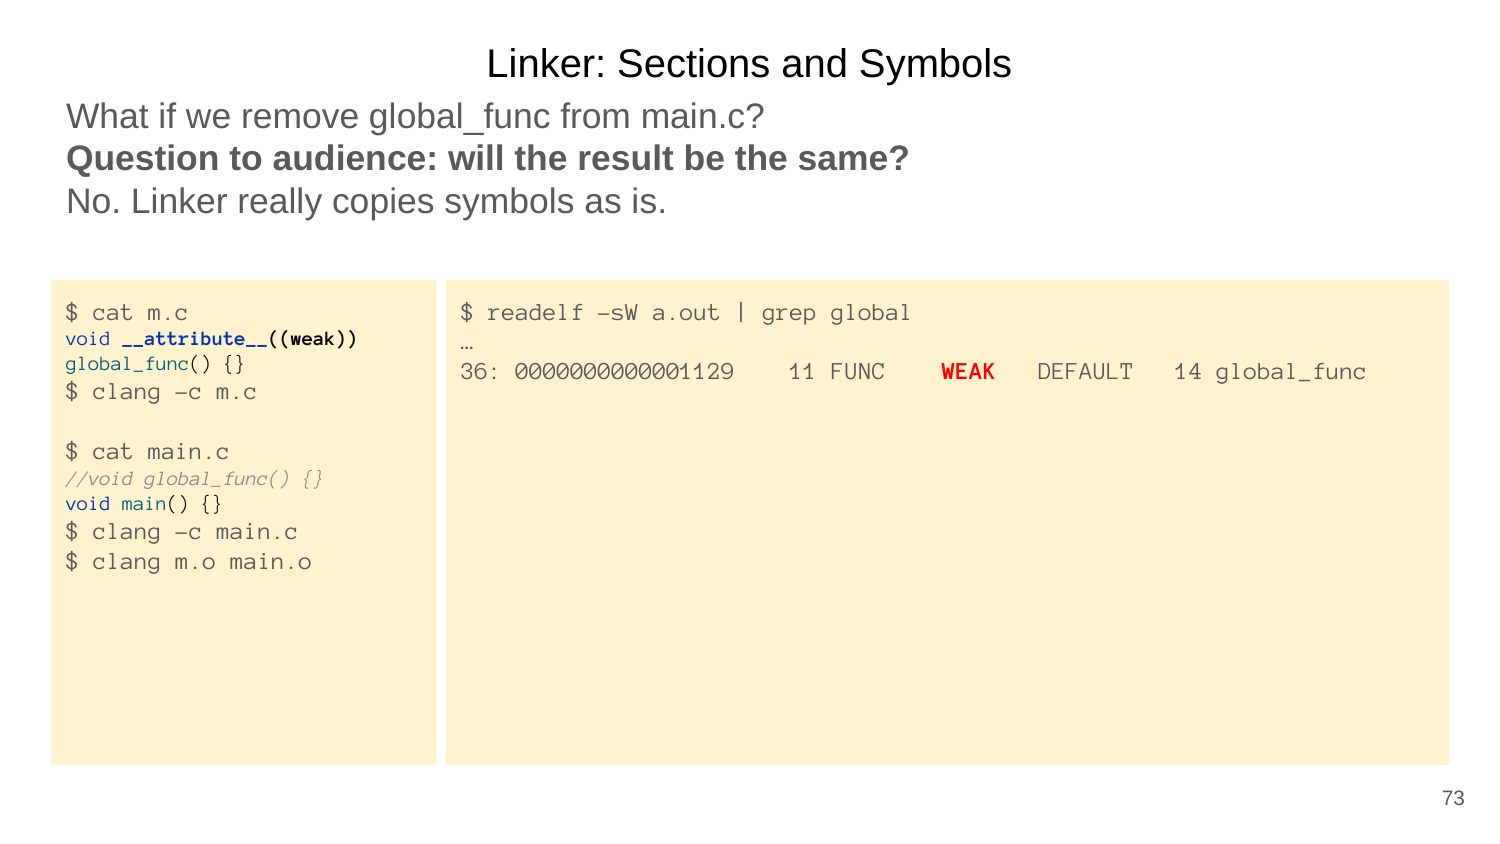

Linker: Sections and Symbols
What if we remove global_func from main.c?
Question to audience: will the result be the same?
No. Linker really copies symbols as is.

$ cat m.c
void __attribute__((weak)) global_func() {}
$ clang -c m.c

$ cat main.c
//void global_func() {}
void main() {}
$ clang -c main.c
$ clang m.o main.o

$ readelf -sW a.out | grep global
…
36: 0000000000001129    11 FUNC    WEAK   DEFAULT   14 global_func
73